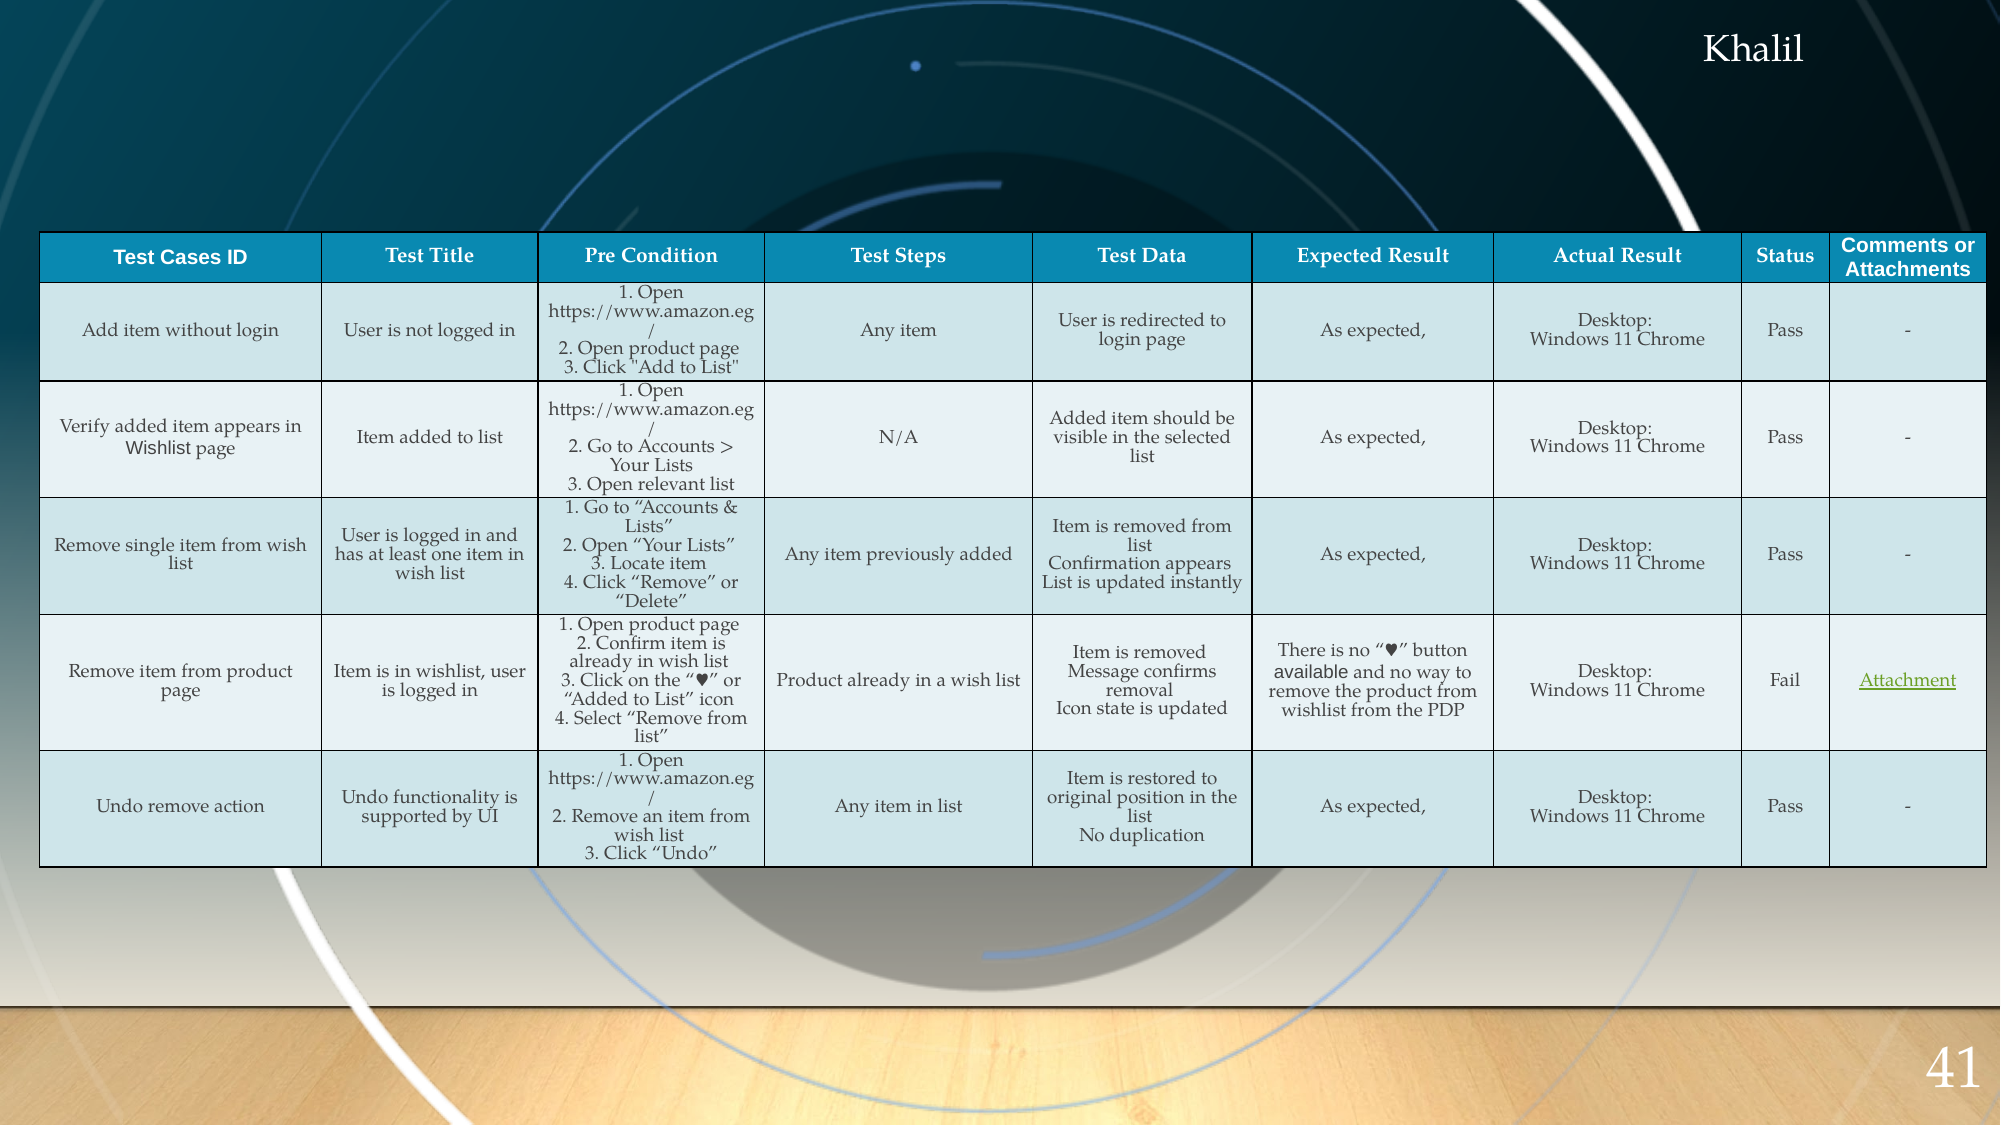

Khalil
| Test Cases ID | Test Title | Pre Condition | Test Steps | Test Data | Expected Result | Actual Result | Status | Comments or Attachments |
| --- | --- | --- | --- | --- | --- | --- | --- | --- |
| Add item without login | User is not logged in | 1. Open https://www.amazon.eg/ 2. Open product page 3. Click "Add to List" | Any item | User is redirected to login page | As expected, | Desktop: Windows 11 Chrome | Pass | - |
| Verify added item appears in Wishlist page | Item added to list | 1. Open https://www.amazon.eg/ 2. Go to Accounts > Your Lists 3. Open relevant list | N/A | Added item should be visible in the selected list | As expected, | Desktop: Windows 11 Chrome | Pass | - |
| Remove single item from wish list | User is logged in and has at least one item in wish list | 1. Go to “Accounts & Lists” 2. Open “Your Lists” 3. Locate item 4. Click “Remove” or “Delete” | Any item previously added | Item is removed from list Confirmation appears List is updated instantly | As expected, | Desktop: Windows 11 Chrome | Pass | - |
| Remove item from product page | Item is in wishlist, user is logged in | 1. Open product page 2. Confirm item is already in wish list 3. Click on the “♥” or “Added to List” icon 4. Select “Remove from list” | Product already in a wish list | Item is removed Message confirms removal Icon state is updated | There is no “♥” button available and no way to remove the product from wishlist from the PDP | Desktop: Windows 11 Chrome | Fail | Attachment |
| Undo remove action | Undo functionality is supported by UI | 1. Open https://www.amazon.eg/ 2. Remove an item from wish list 3. Click “Undo” | Any item in list | Item is restored to original position in the list No duplication | As expected, | Desktop: Windows 11 Chrome | Pass | - |
41